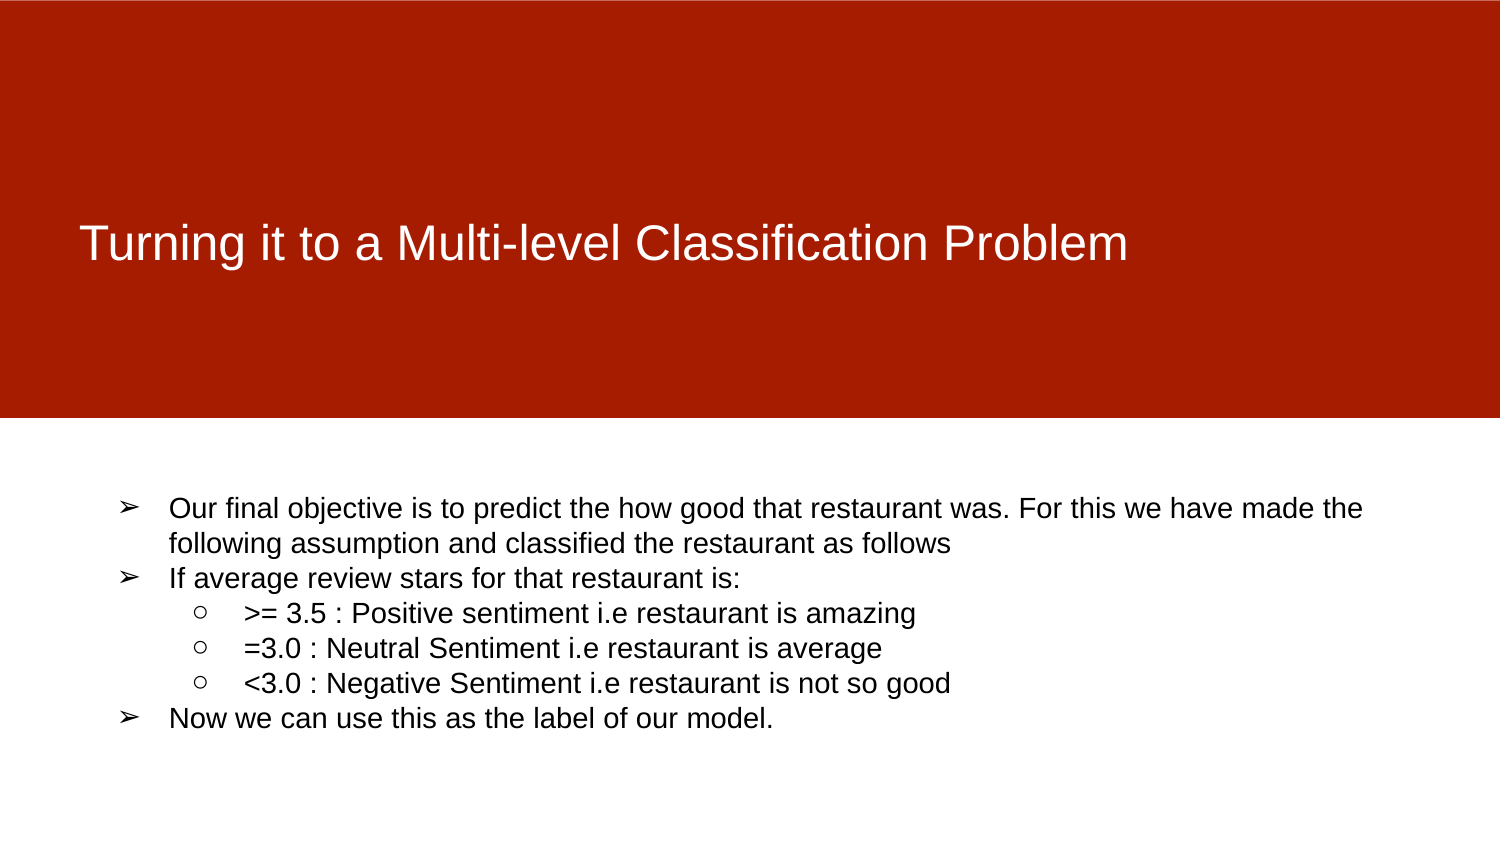

# Turning it to a Multi-level Classification Problem
Our final objective is to predict the how good that restaurant was. For this we have made the following assumption and classified the restaurant as follows
If average review stars for that restaurant is:
>= 3.5 : Positive sentiment i.e restaurant is amazing
=3.0 : Neutral Sentiment i.e restaurant is average
<3.0 : Negative Sentiment i.e restaurant is not so good
Now we can use this as the label of our model.